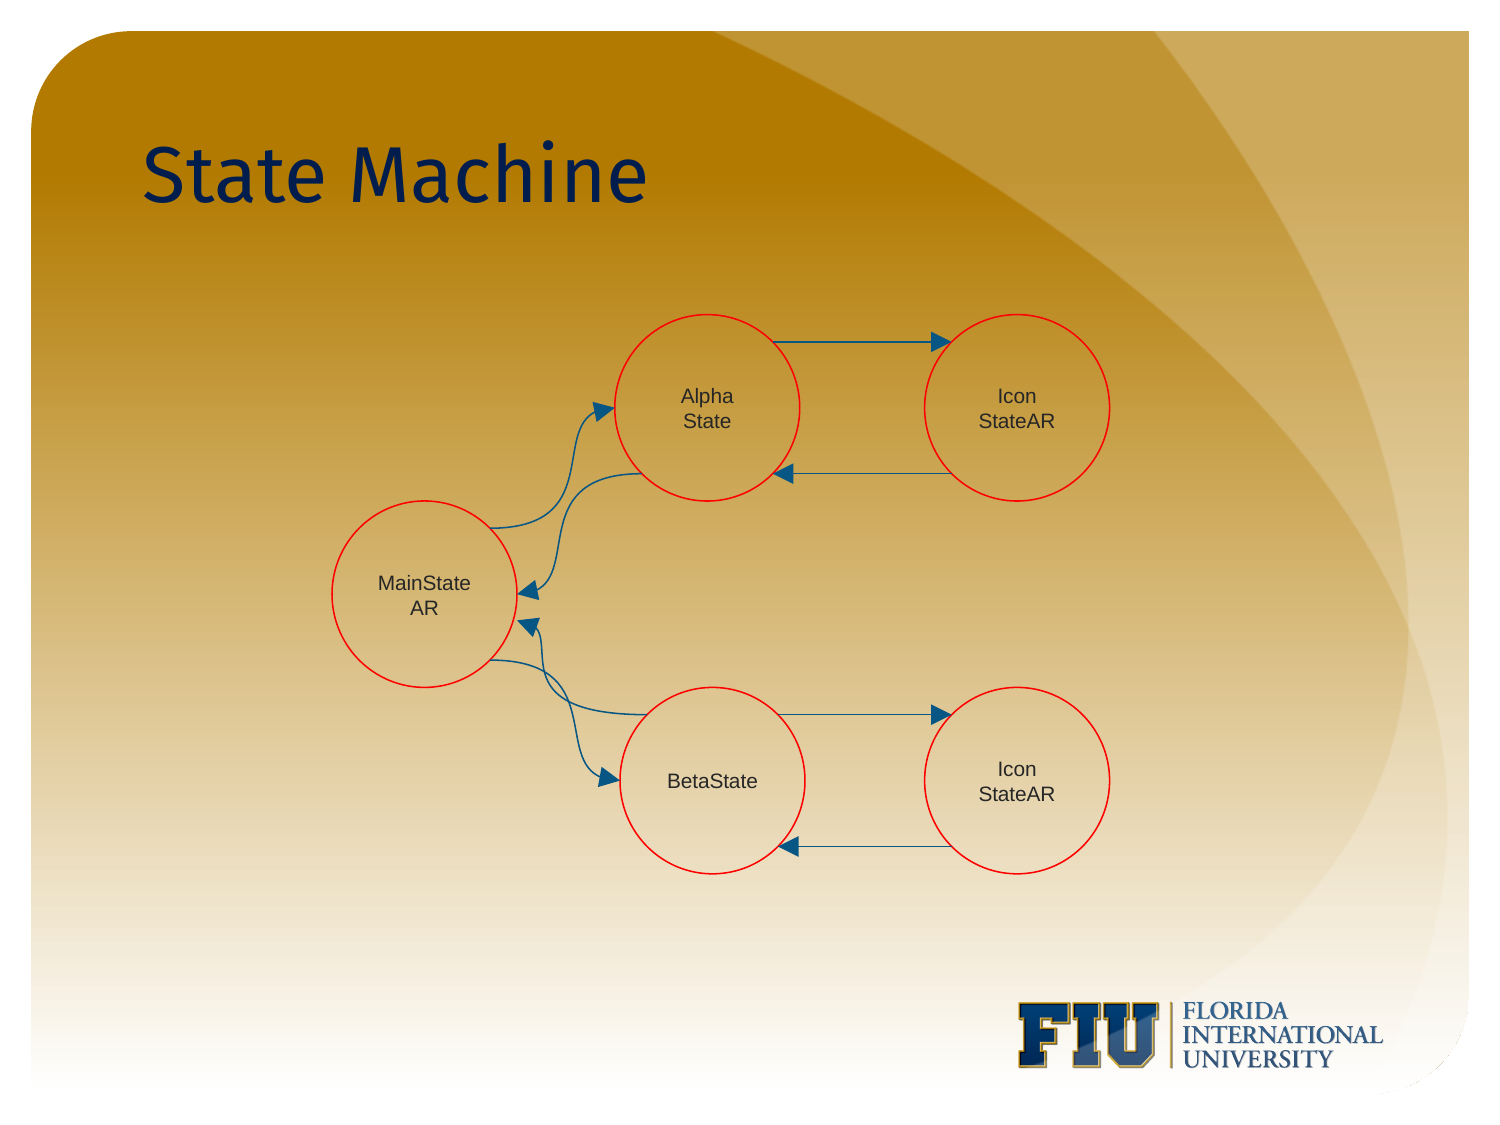

# State Machine
Icon StateAR
Alpha State
MainStateAR
BetaState
Icon StateAR